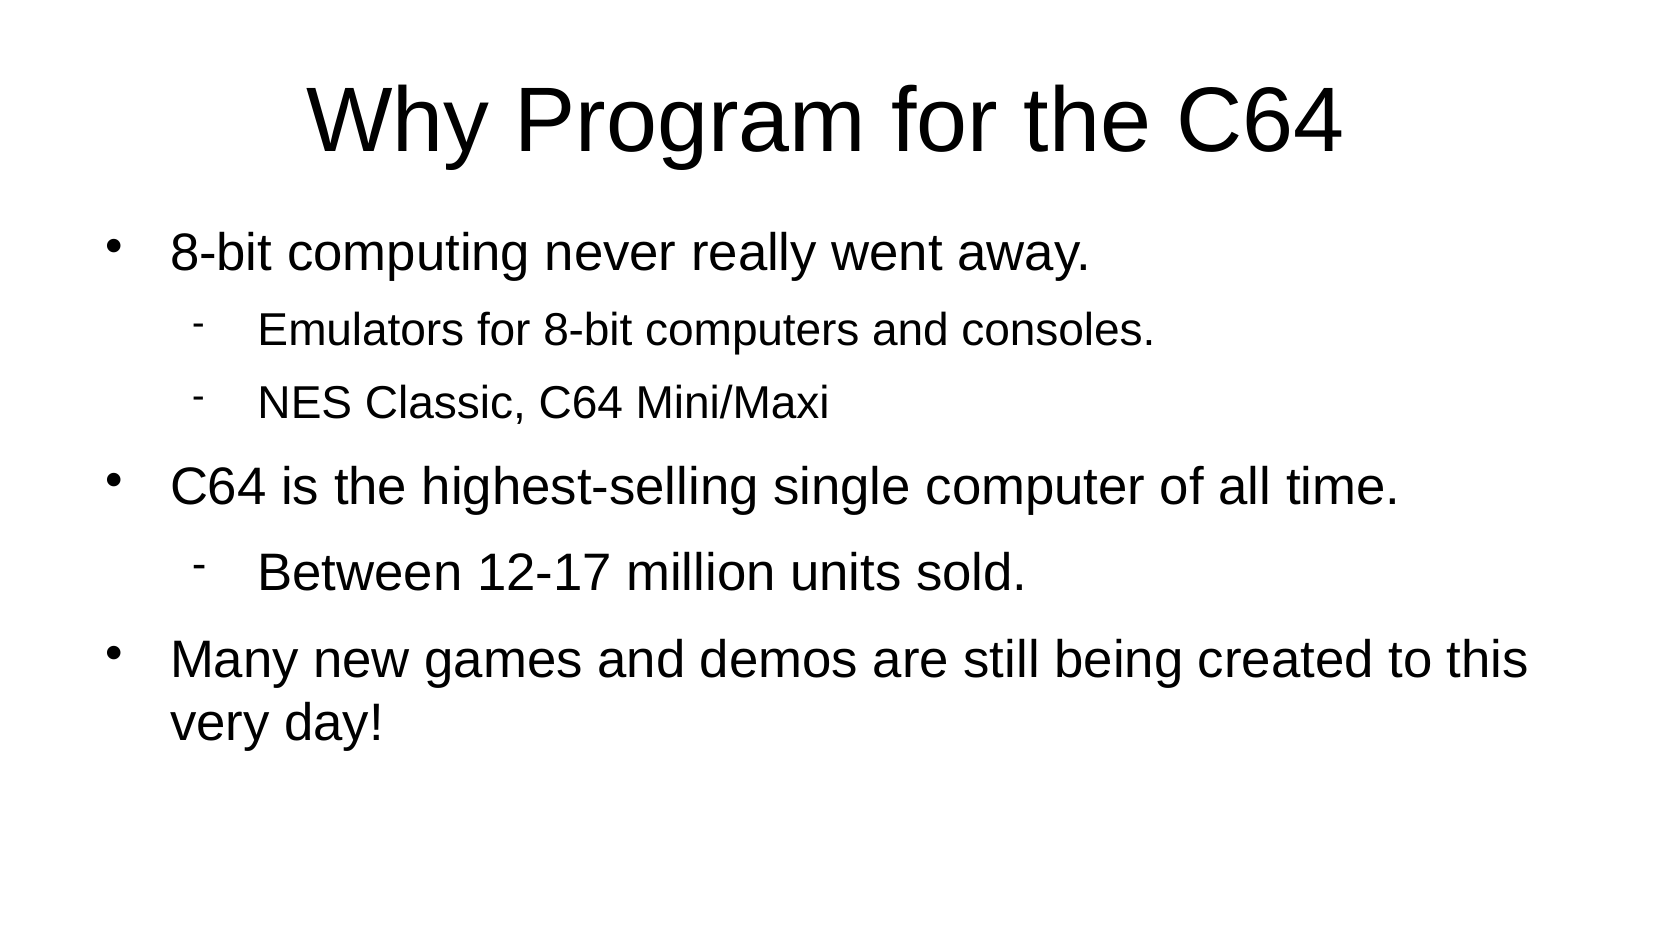

Why Program for the C64
8-bit computing never really went away.
Emulators for 8-bit computers and consoles.
NES Classic, C64 Mini/Maxi
C64 is the highest-selling single computer of all time.
Between 12-17 million units sold.
Many new games and demos are still being created to this very day!